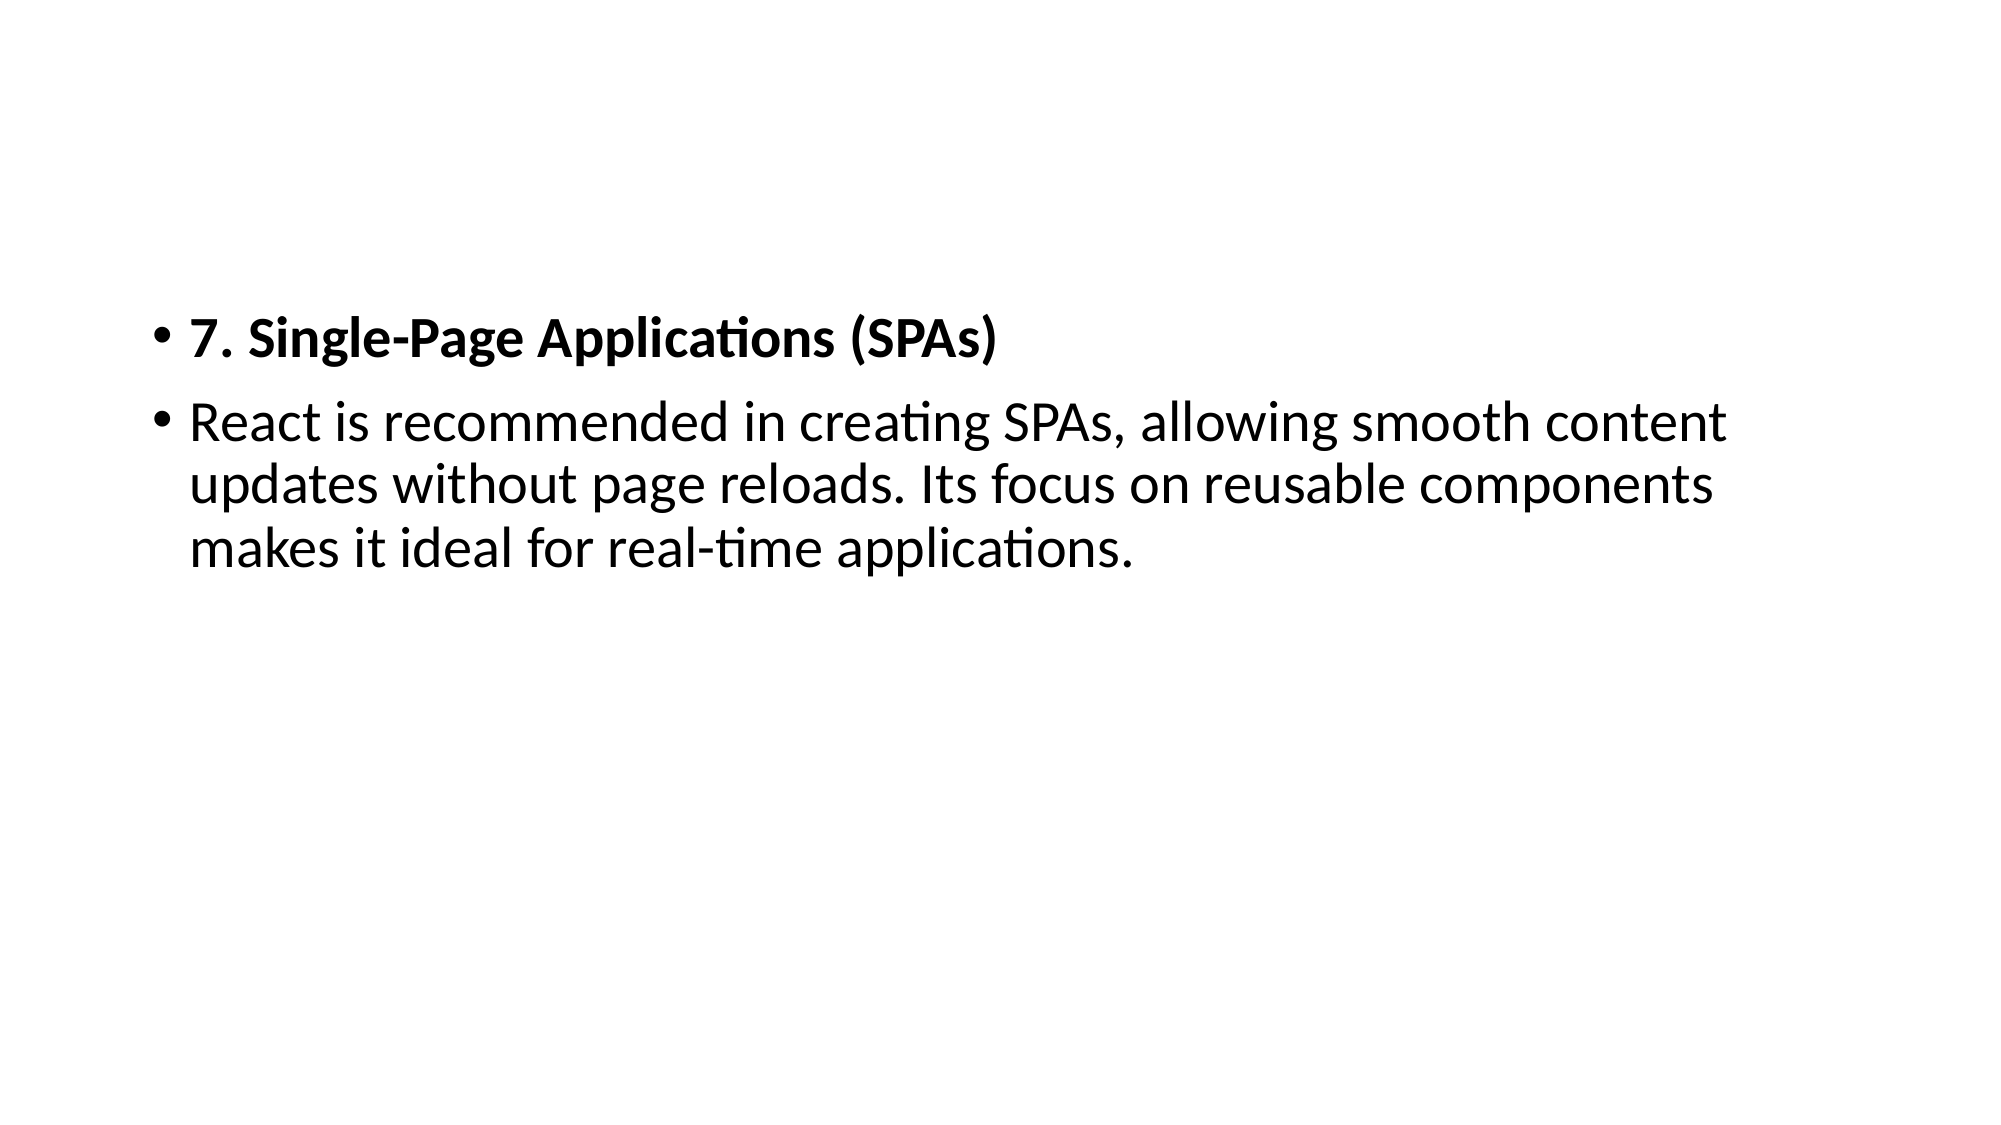

7. Single-Page Applications (SPAs)
React is recommended in creating SPAs, allowing smooth content updates without page reloads. Its focus on reusable components makes it ideal for real-time applications.